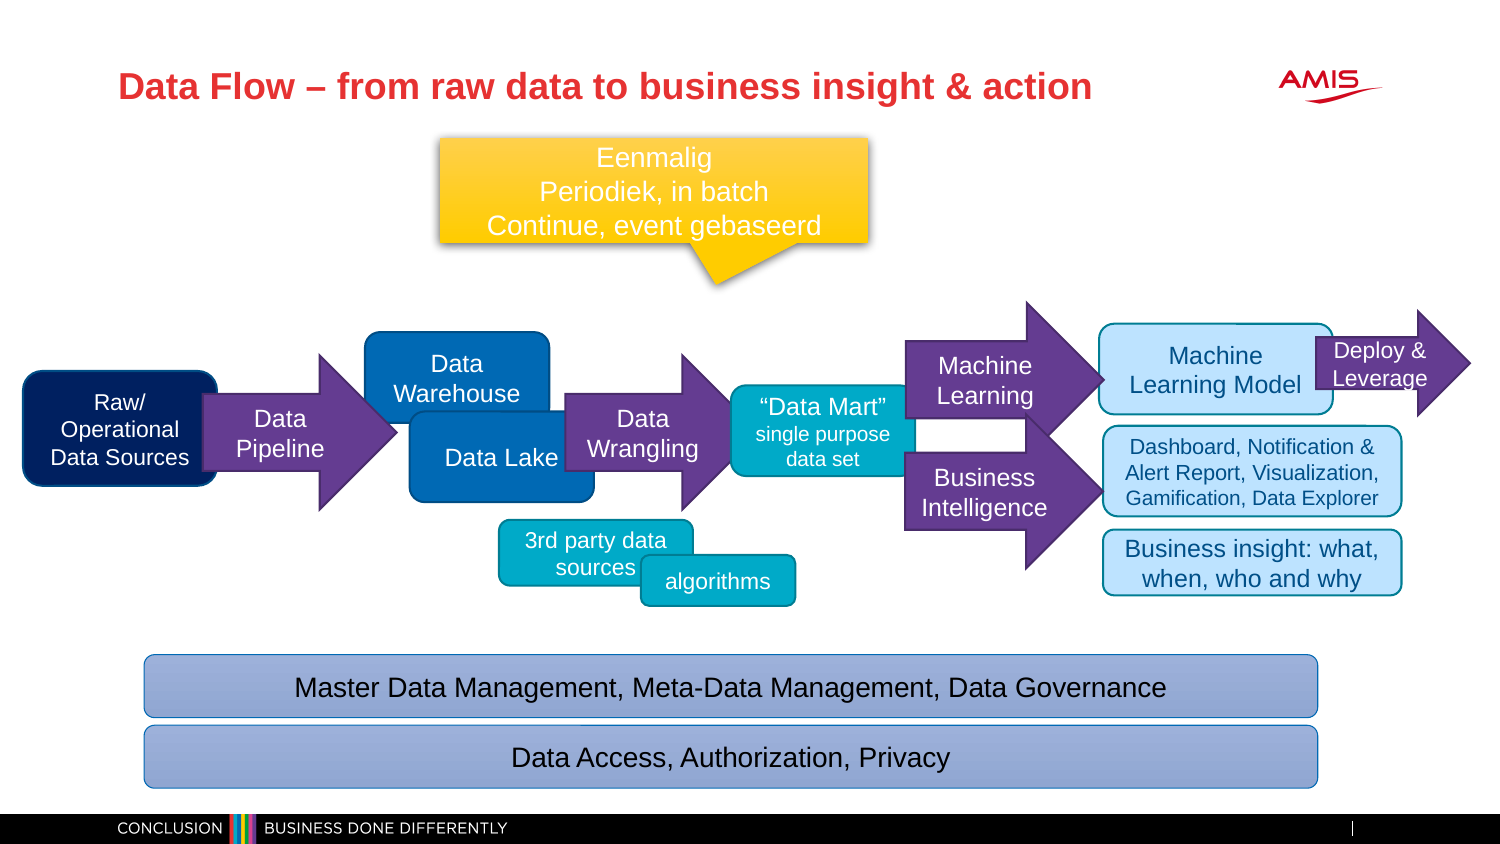

# Data Flow – from raw data to business insight & action
Eenmalig
Periodiek, in batch
Continue, event gebaseerd

Machine Learning
Deploy & Leverage
Machine Learning Model
Data Warehouse
Data Pipeline
Data Wrangling
Raw/ Operational Data Sources
“Data Mart” single purpose data set
Data Lake
Business Intelligence
Dashboard, Notification & Alert Report, Visualization, Gamification, Data Explorer
3rd party data sources
Business insight: what, when, who and why
algorithms
Data Analytics on Oracle OpenWorld 2018 Session Details
Master Data Management, Meta-Data Management, Data Governance
Data Access, Authorization, Privacy